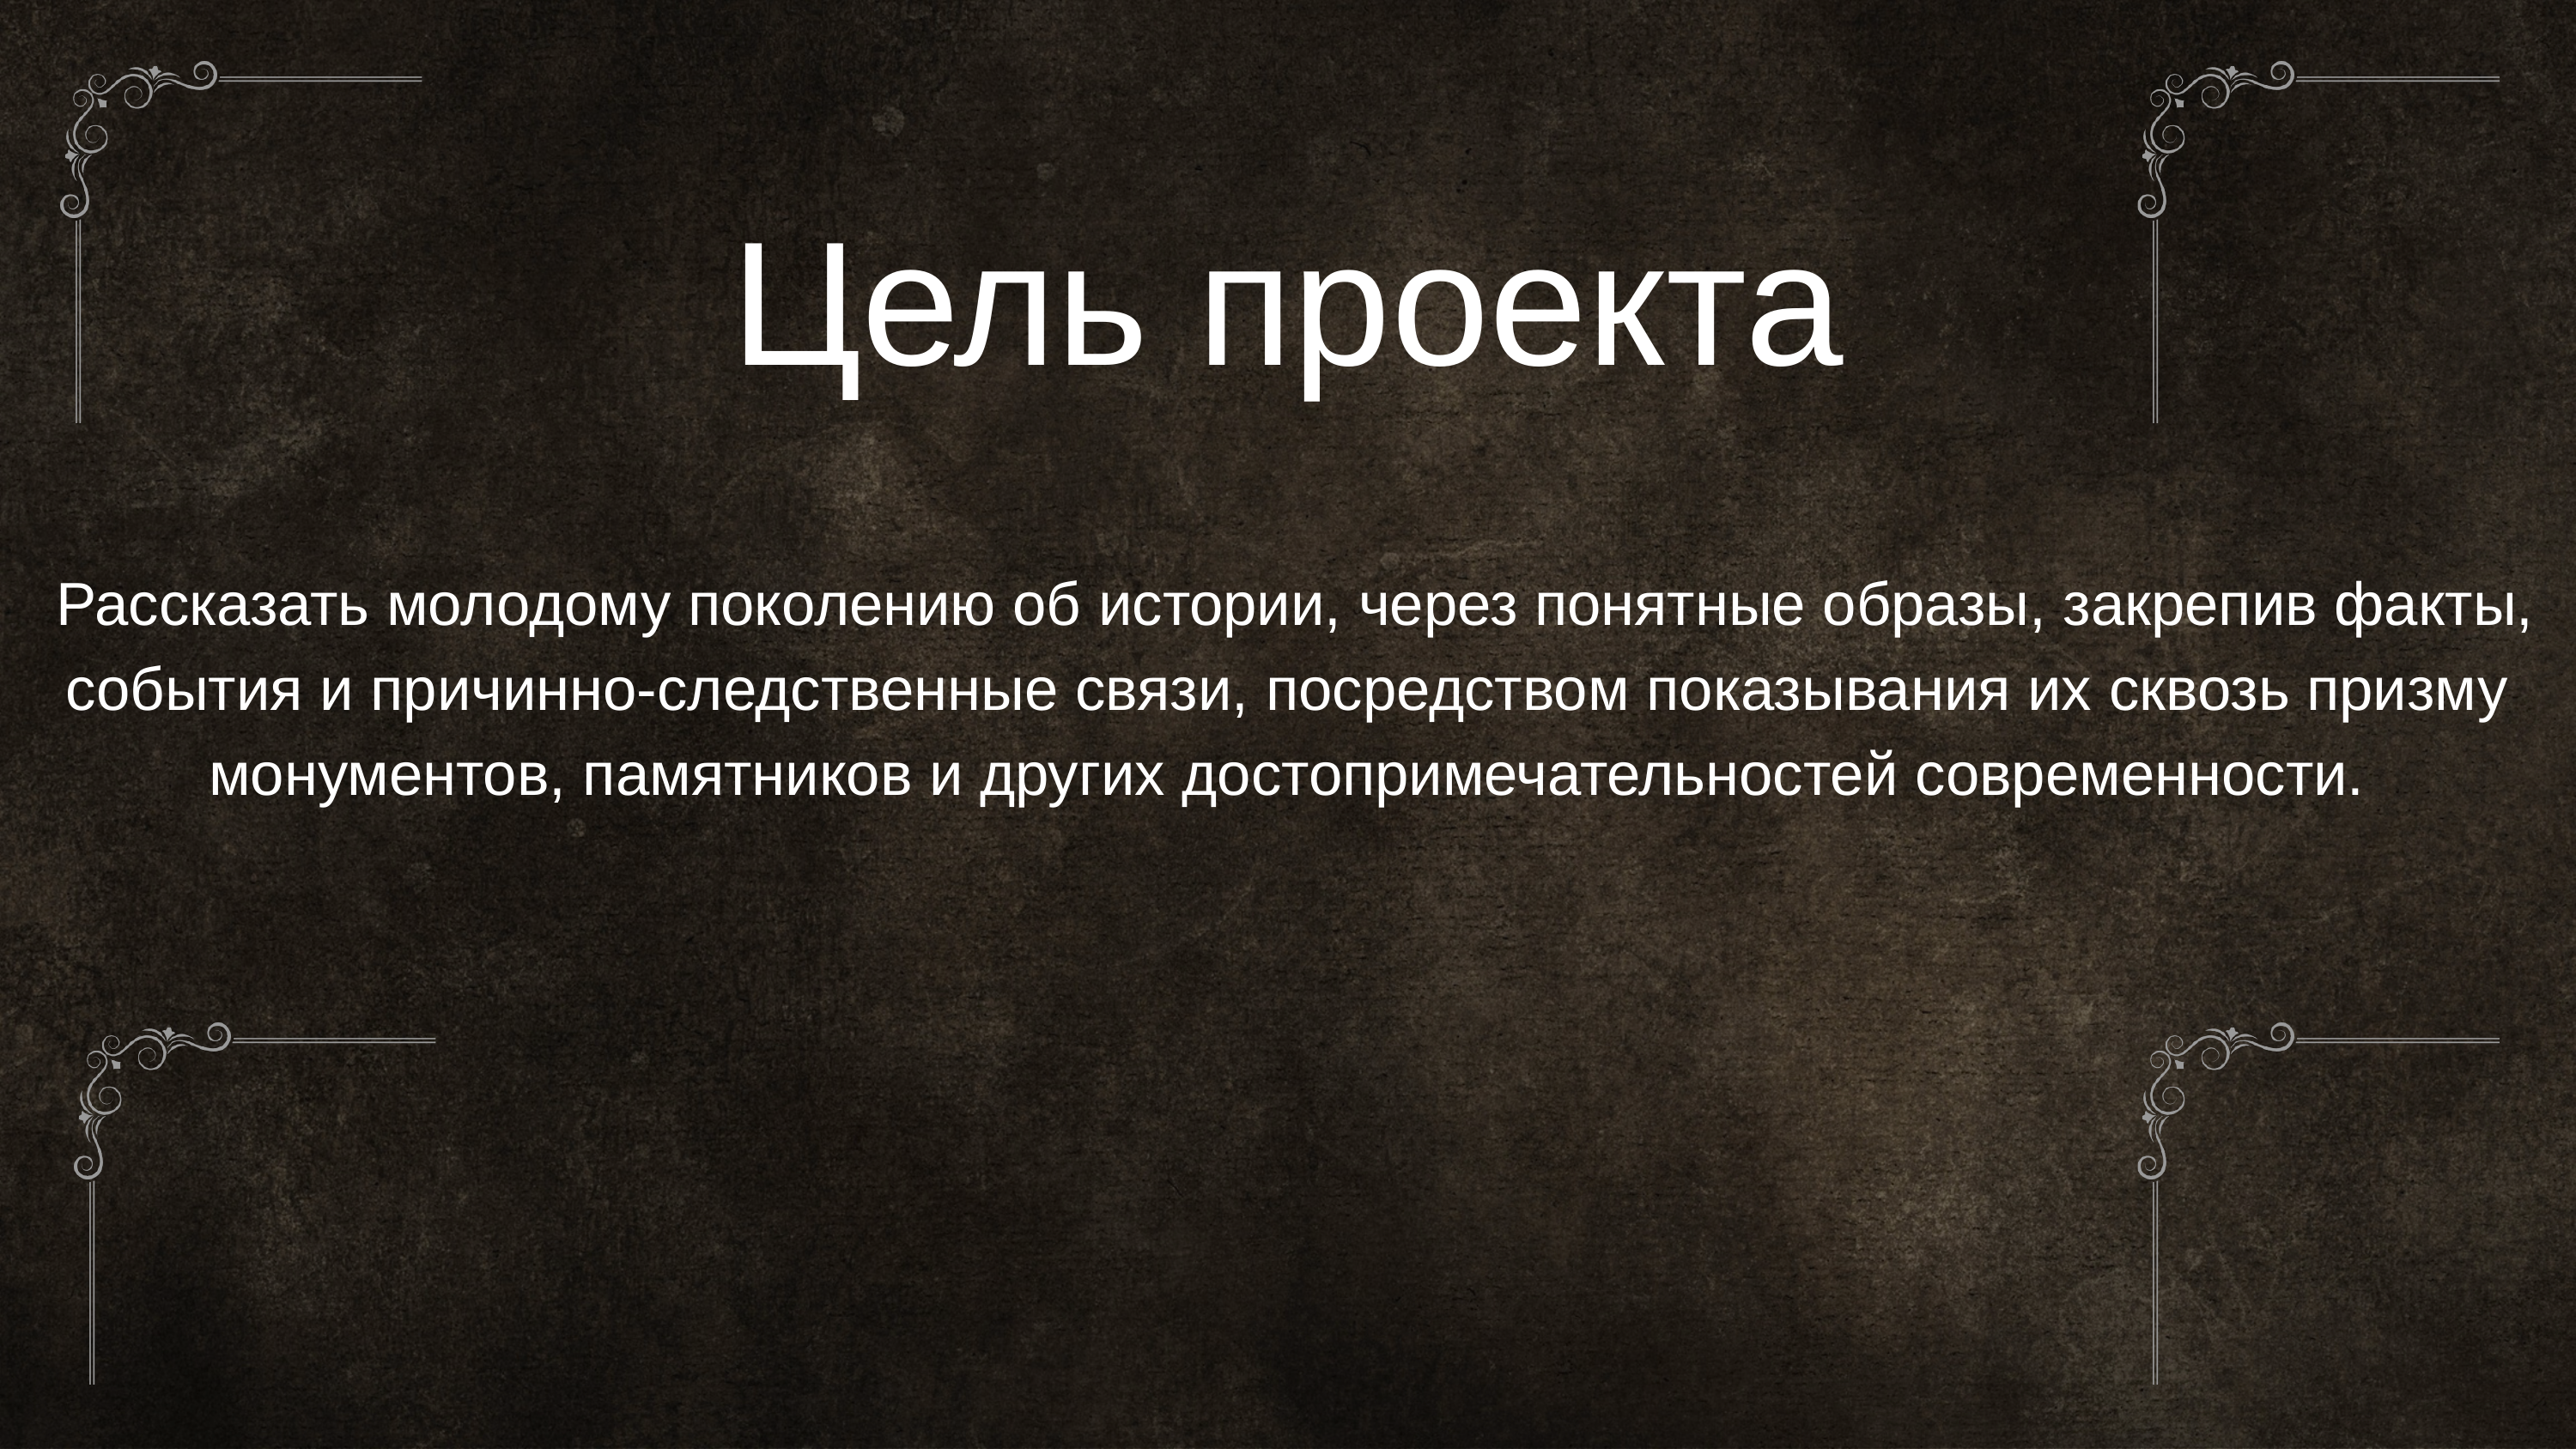

Цель проекта
 Рассказать молодому поколению об истории, через понятные образы, закрепив факты, события и причинно-следственные связи, посредством показывания их сквозь призму монументов, памятников и других достопримечательностей современности.